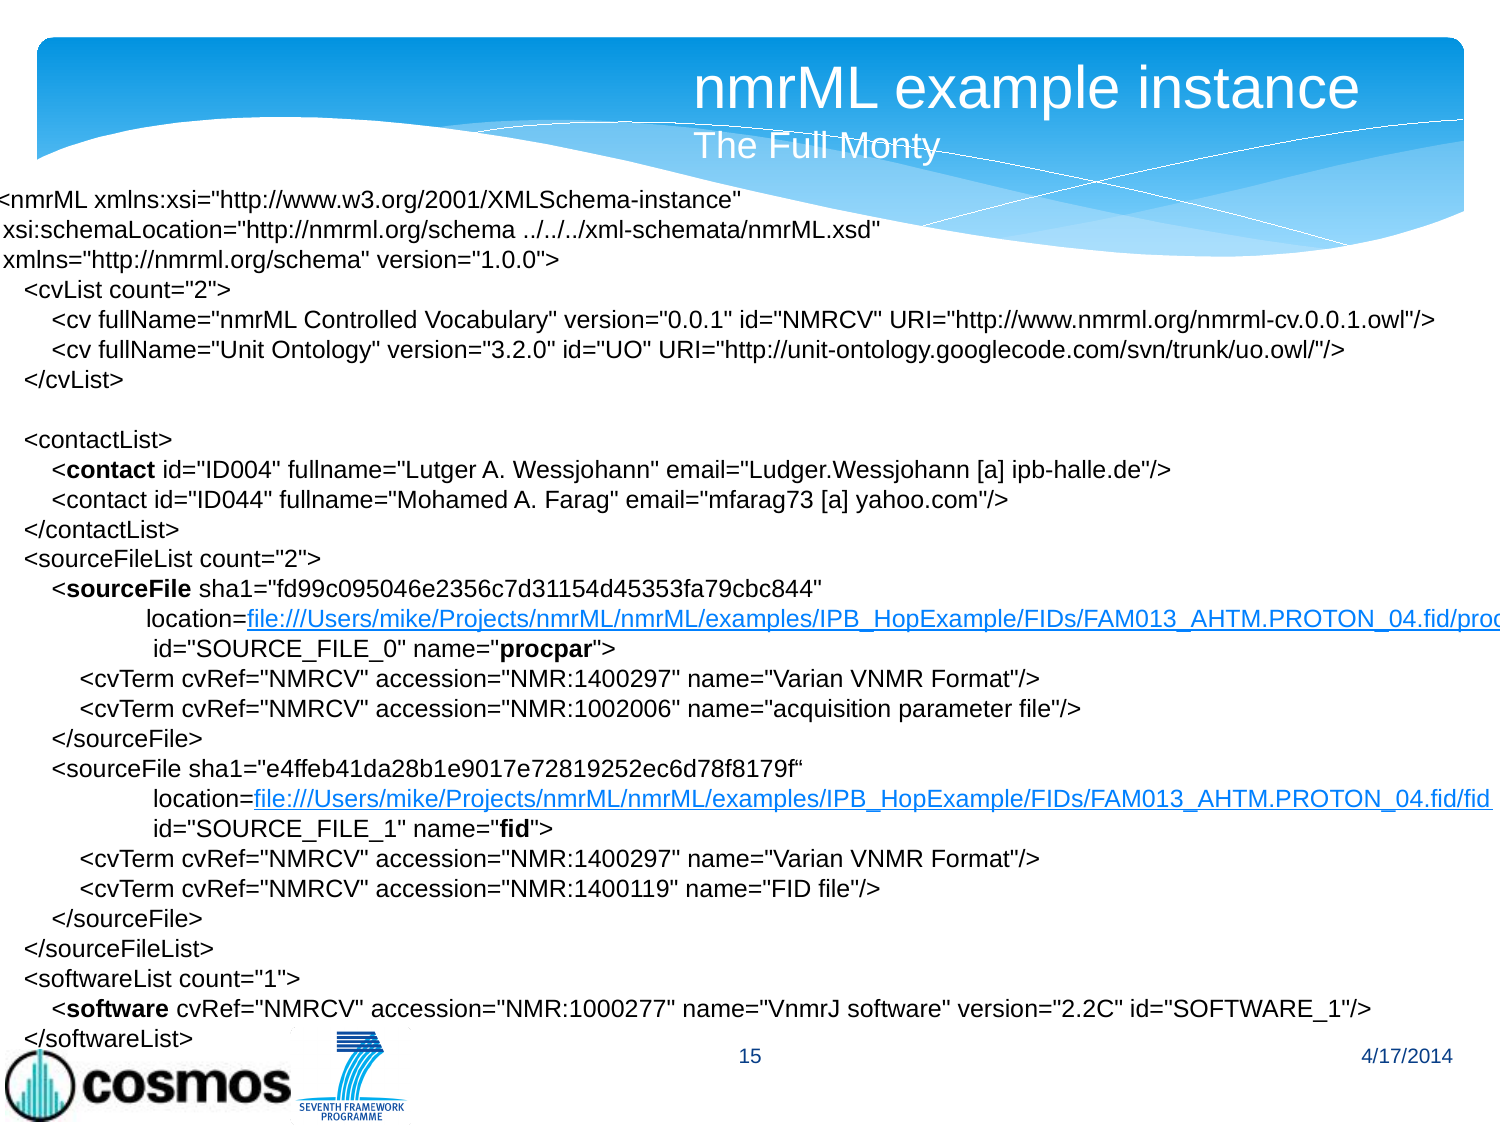

nmrML example instance
The Full Monty
<nmrML xmlns:xsi="http://www.w3.org/2001/XMLSchema-instance"
 xsi:schemaLocation="http://nmrml.org/schema ../../../xml-schemata/nmrML.xsd"
 xmlns="http://nmrml.org/schema" version="1.0.0">
    <cvList count="2">
        <cv fullName="nmrML Controlled Vocabulary" version="0.0.1" id="NMRCV" URI="http://www.nmrml.org/nmrml-cv.0.0.1.owl"/>
        <cv fullName="Unit Ontology" version="3.2.0" id="UO" URI="http://unit-ontology.googlecode.com/svn/trunk/uo.owl/"/>
    </cvList>
    <contactList>
        <contact id="ID004" fullname="Lutger A. Wessjohann" email="Ludger.Wessjohann [a] ipb-halle.de"/>
        <contact id="ID044" fullname="Mohamed A. Farag" email="mfarag73 [a] yahoo.com"/>
    </contactList>
    <sourceFileList count="2">
        <sourceFile sha1="fd99c095046e2356c7d31154d45353fa79cbc844"
	location=file:///Users/mike/Projects/nmrML/nmrML/examples/IPB_HopExample/FIDs/FAM013_AHTM.PROTON_04.fid/procpar
	 id="SOURCE_FILE_0" name="procpar">
            <cvTerm cvRef="NMRCV" accession="NMR:1400297" name="Varian VNMR Format"/>
            <cvTerm cvRef="NMRCV" accession="NMR:1002006" name="acquisition parameter file"/>
        </sourceFile>
        <sourceFile sha1="e4ffeb41da28b1e9017e72819252ec6d78f8179f“
	 location=file:///Users/mike/Projects/nmrML/nmrML/examples/IPB_HopExample/FIDs/FAM013_AHTM.PROTON_04.fid/fid
	 id="SOURCE_FILE_1" name="fid">
            <cvTerm cvRef="NMRCV" accession="NMR:1400297" name="Varian VNMR Format"/>
            <cvTerm cvRef="NMRCV" accession="NMR:1400119" name="FID file"/>
        </sourceFile>
    </sourceFileList>
    <softwareList count="1">
        <software cvRef="NMRCV" accession="NMR:1000277" name="VnmrJ software" version="2.2C" id="SOFTWARE_1"/>
    </softwareList>
15
4/17/2014